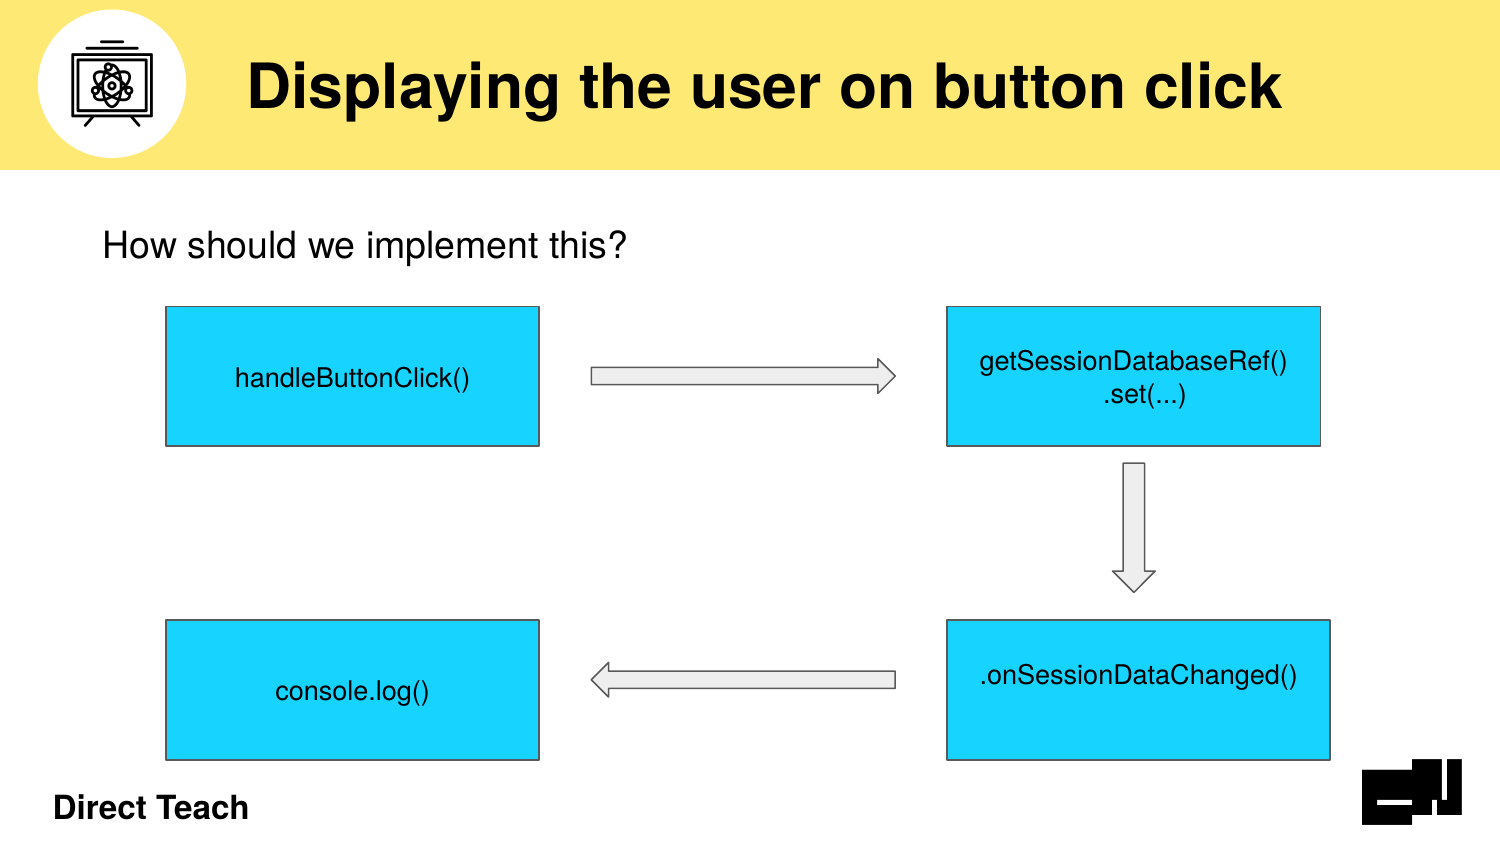

# Displaying the user on button click
How should we implement this?

getSessionDatabaseRef()
   .set(...)
handleButtonClick()

console.log()
.onSessionDataChanged()